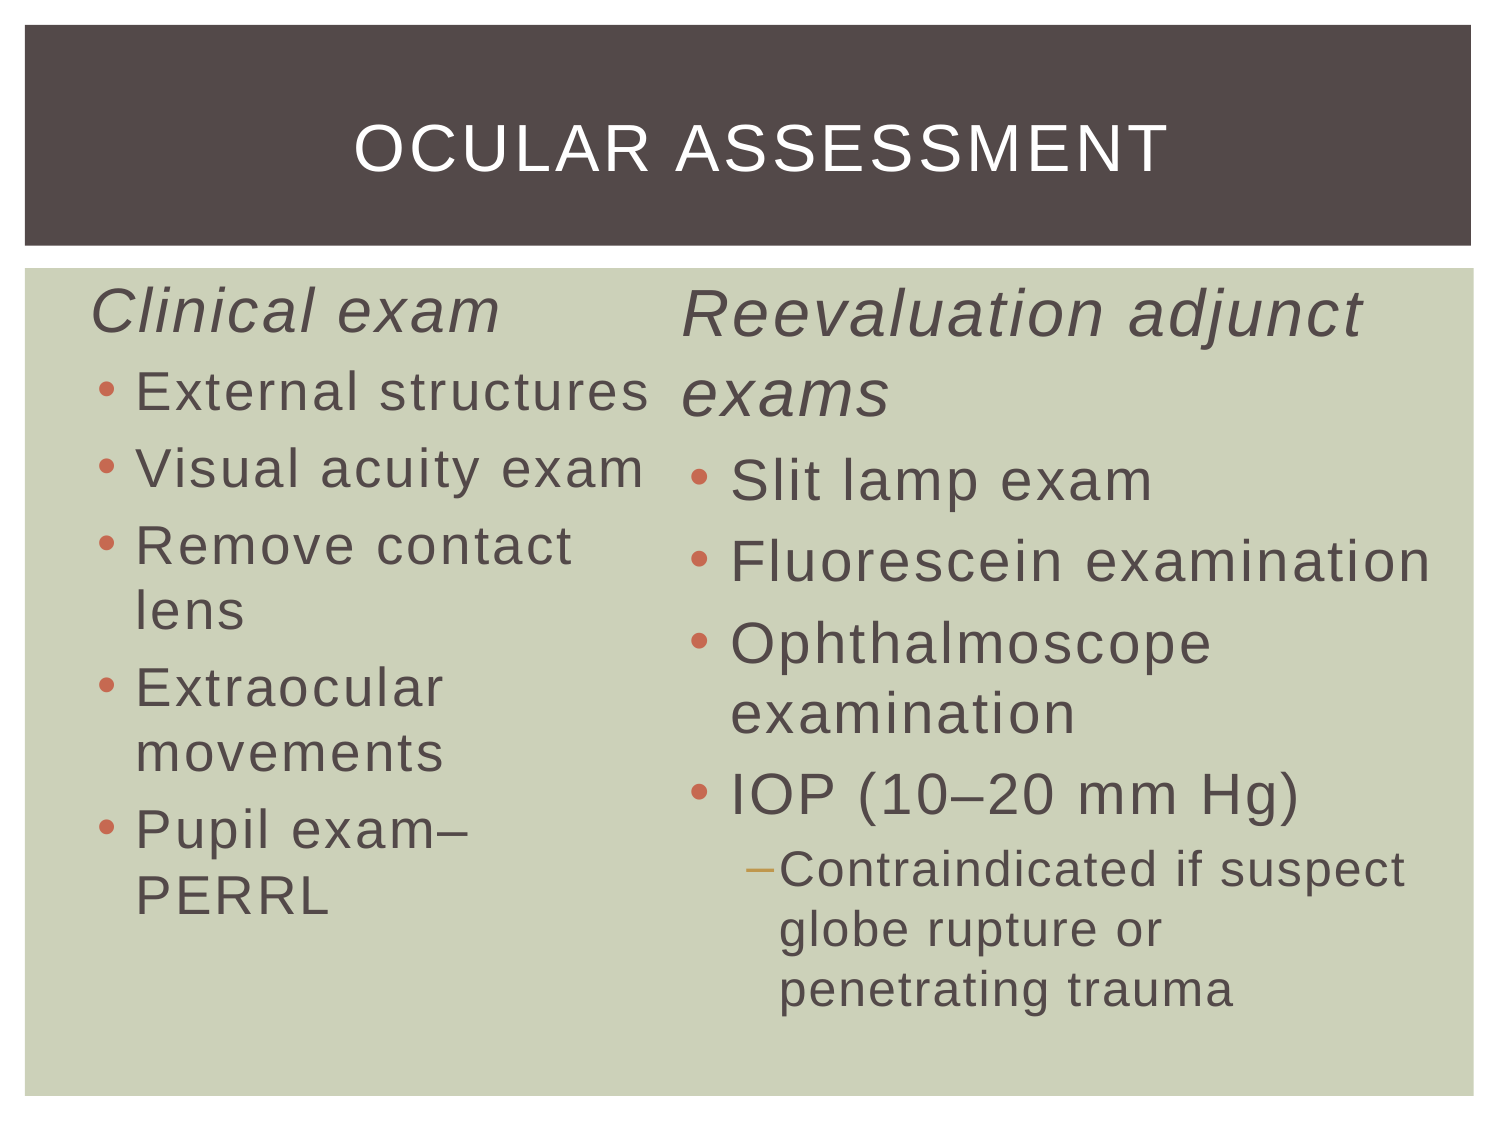

# Ocular Assessment
Clinical exam
External structures
Visual acuity exam
Remove contact lens
Extraocular movements
Pupil exam–PERRL
Reevaluation adjunct exams
Slit lamp exam
Fluorescein examination
Ophthalmoscope examination
IOP (10–20 mm Hg)
Contraindicated if suspect globe rupture or penetrating trauma